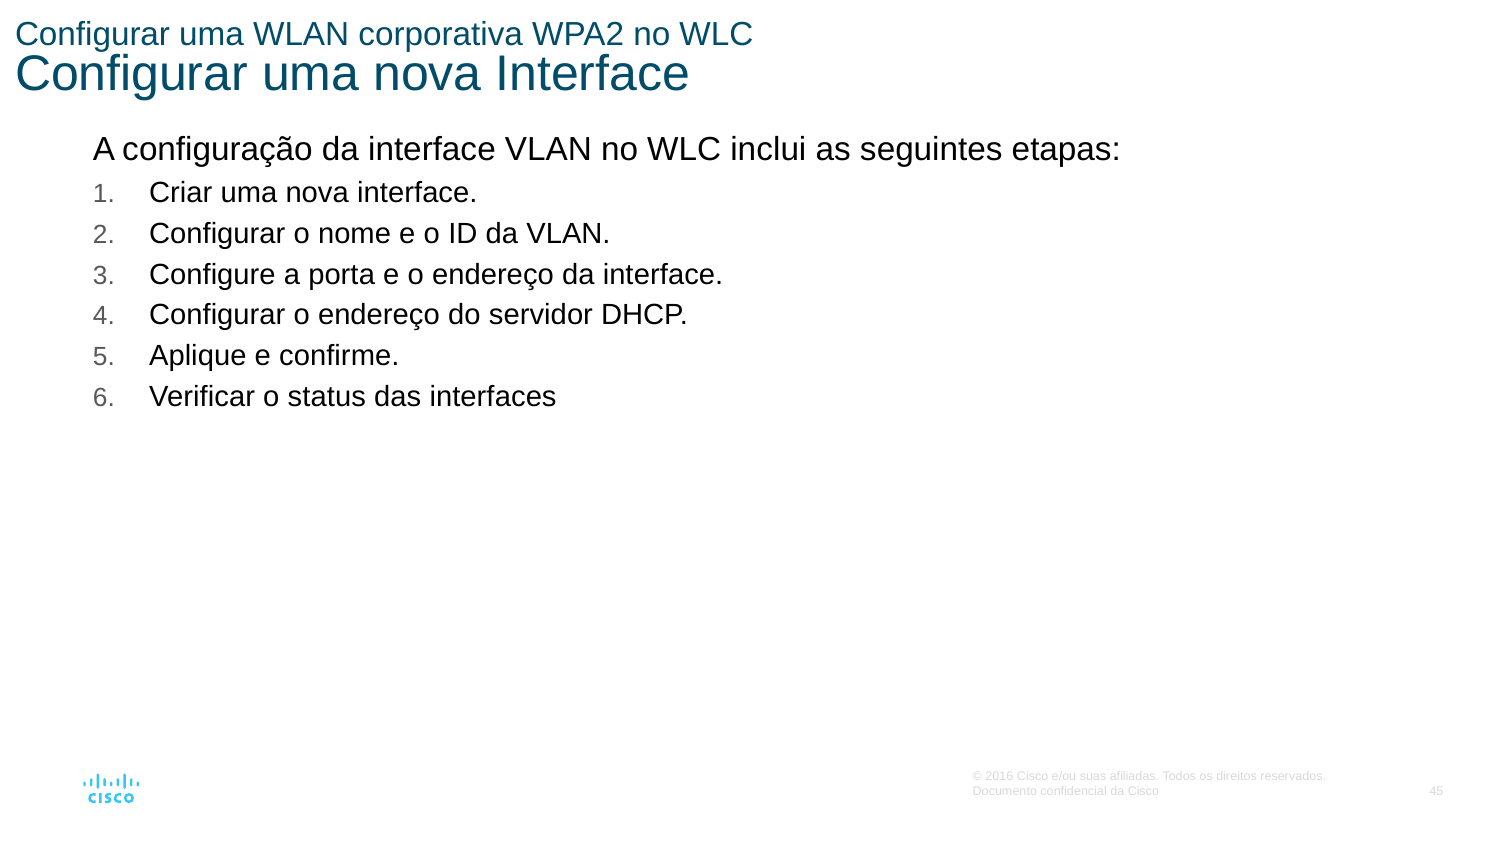

# Configurar uma WLAN corporativa WPA2 no WLC Configurar uma nova Interface
A configuração da interface VLAN no WLC inclui as seguintes etapas:
Criar uma nova interface.
Configurar o nome e o ID da VLAN.
Configure a porta e o endereço da interface.
Configurar o endereço do servidor DHCP.
Aplique e confirme.
Verificar o status das interfaces